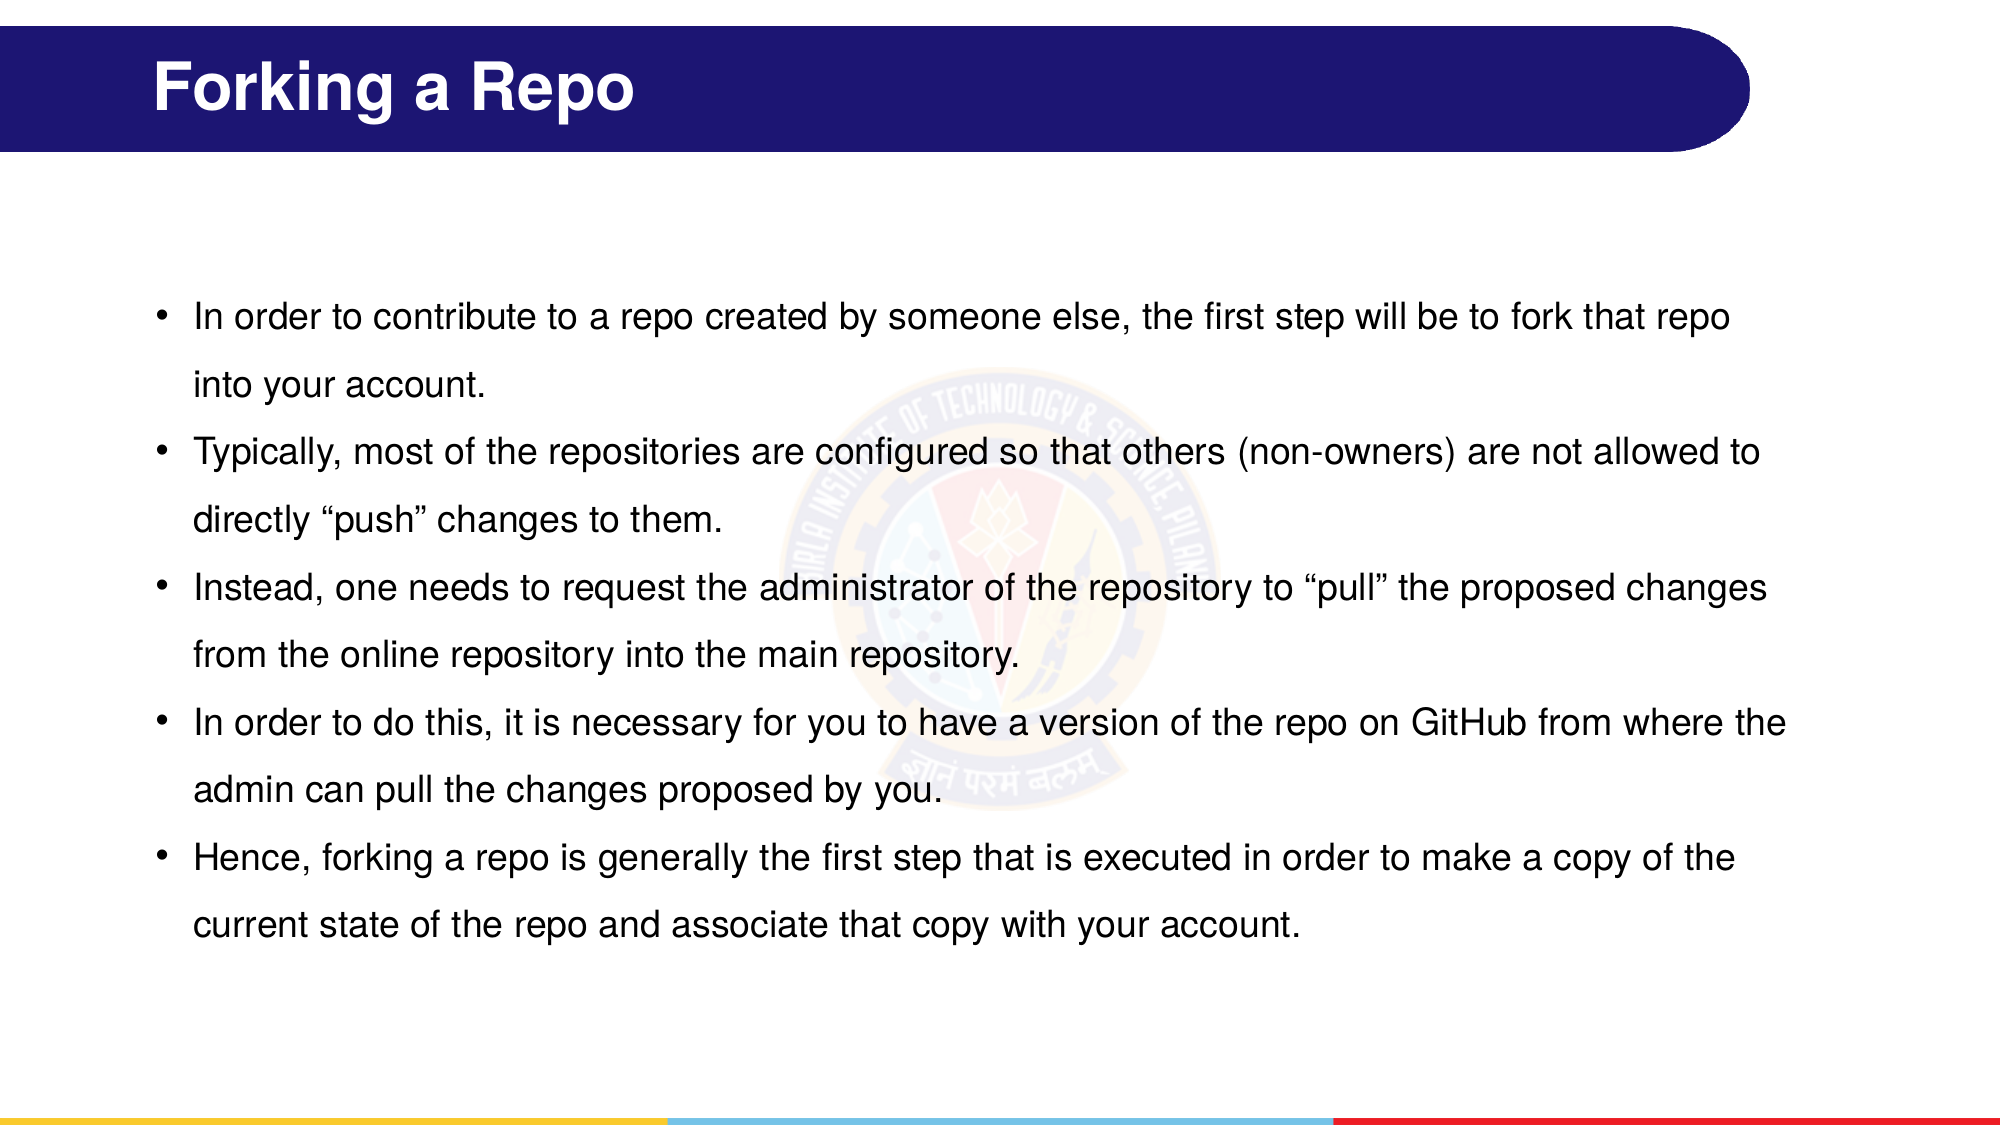

# Forking a Repo

In order to contribute to a repo created by someone else, the first step will be to fork that repo into your account.
Typically, most of the repositories are configured so that others (non-owners) are not allowed to directly “push” changes to them.
Instead, one needs to request the administrator of the repository to “pull” the proposed changes from the online repository into the main repository.
In order to do this, it is necessary for you to have a version of the repo on GitHub from where the admin can pull the changes proposed by you.
Hence, forking a repo is generally the first step that is executed in order to make a copy of the current state of the repo and associate that copy with your account.